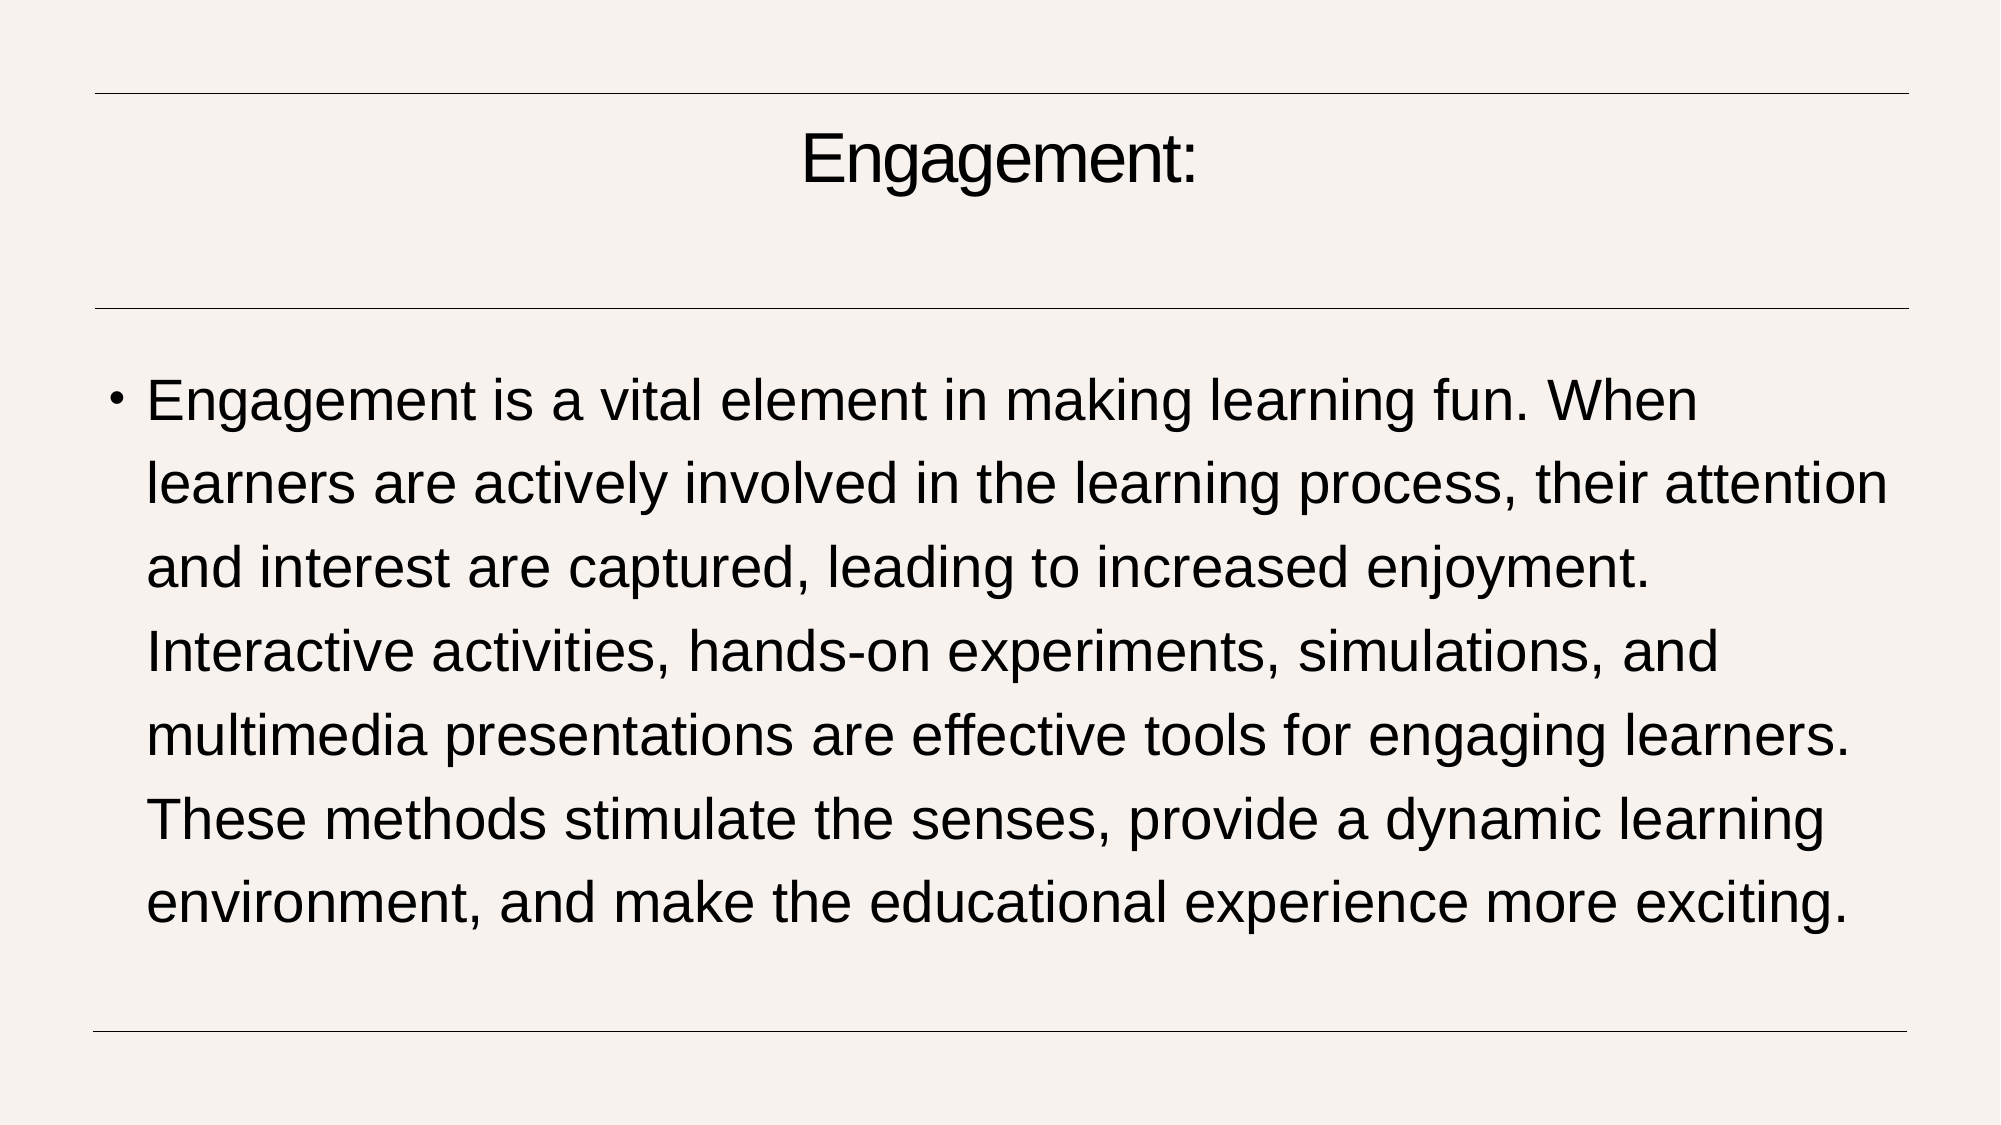

# Engagement:
Engagement is a vital element in making learning fun. When learners are actively involved in the learning process, their attention and interest are captured, leading to increased enjoyment. Interactive activities, hands-on experiments, simulations, and multimedia presentations are effective tools for engaging learners. These methods stimulate the senses, provide a dynamic learning environment, and make the educational experience more exciting.